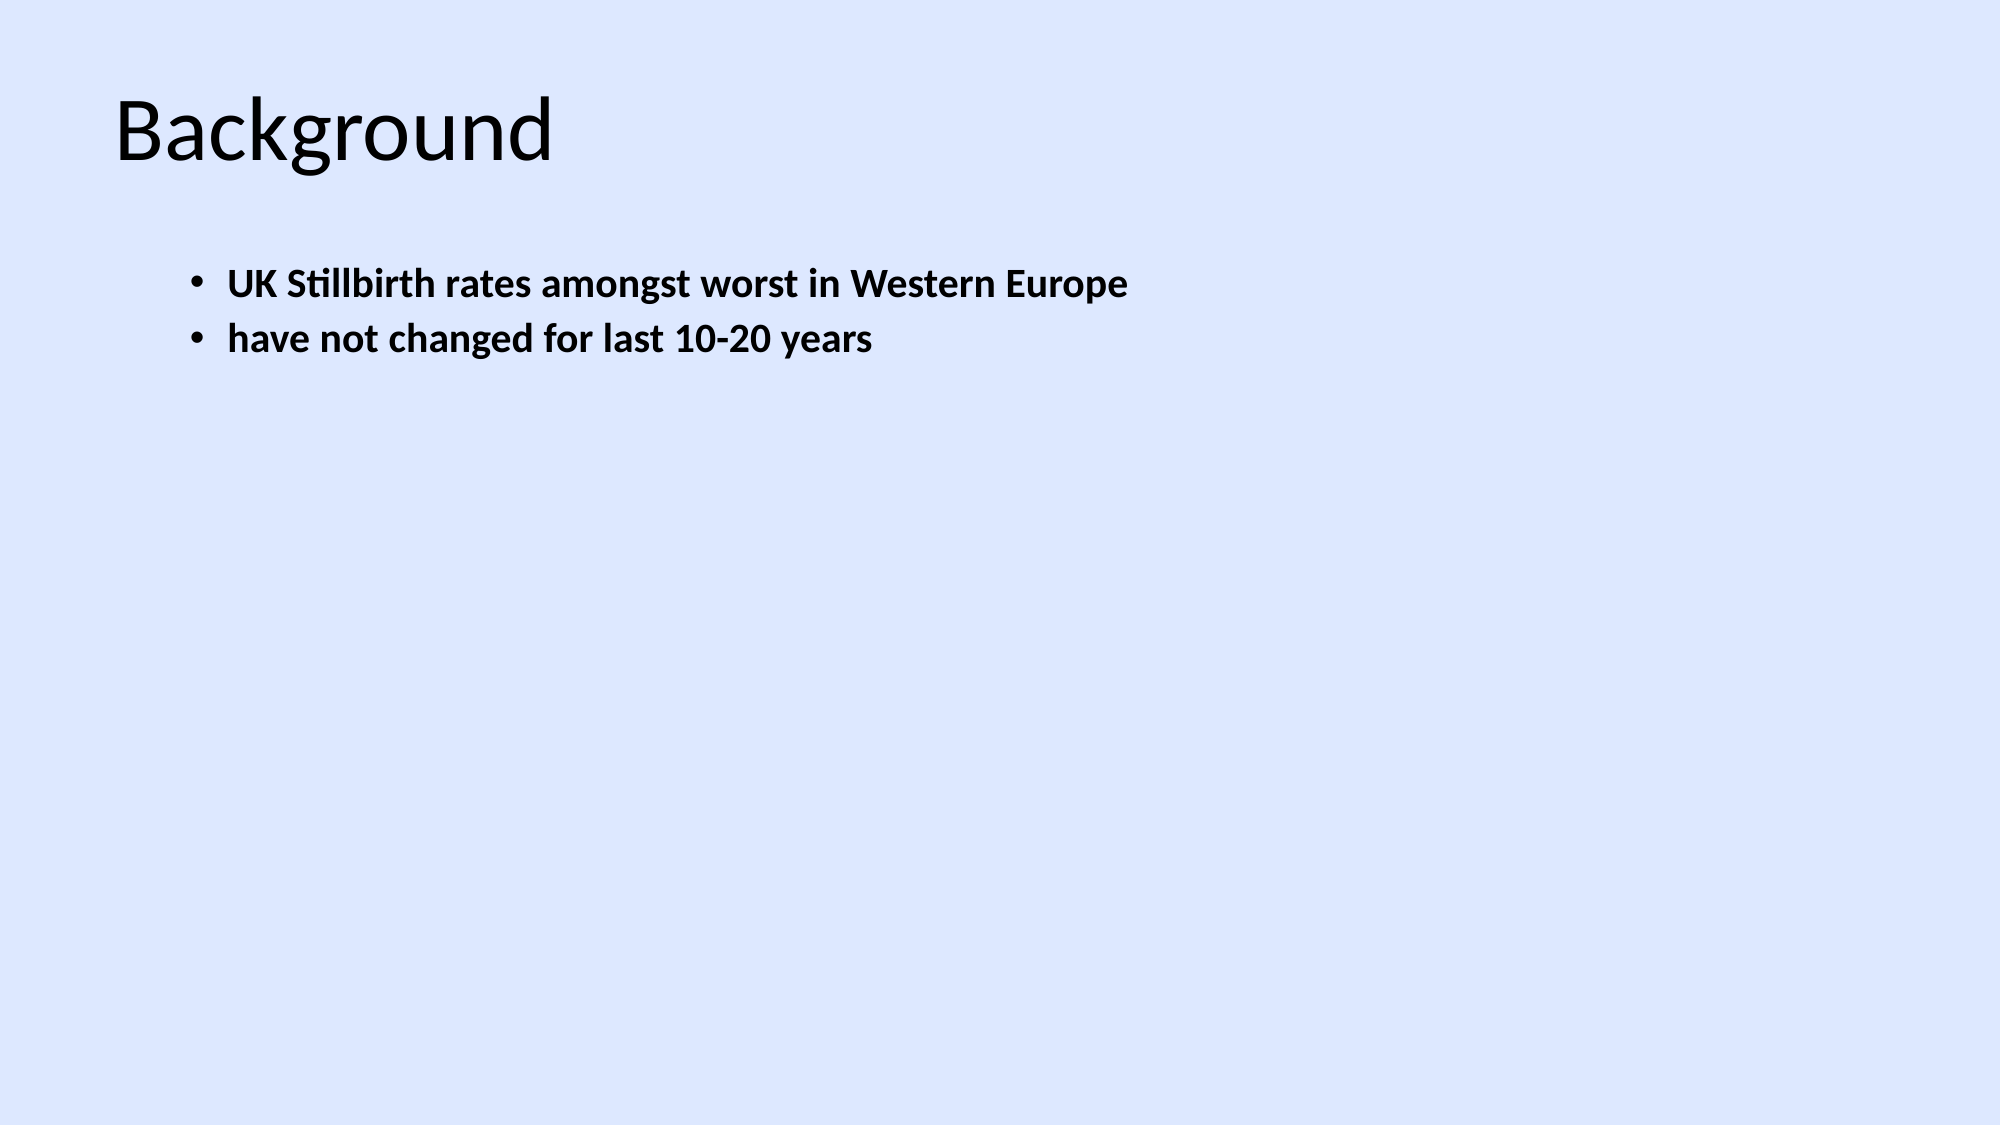

Background

UK Stillbirth rates amongst worst in Western Europe
have not changed for last 10-20 years